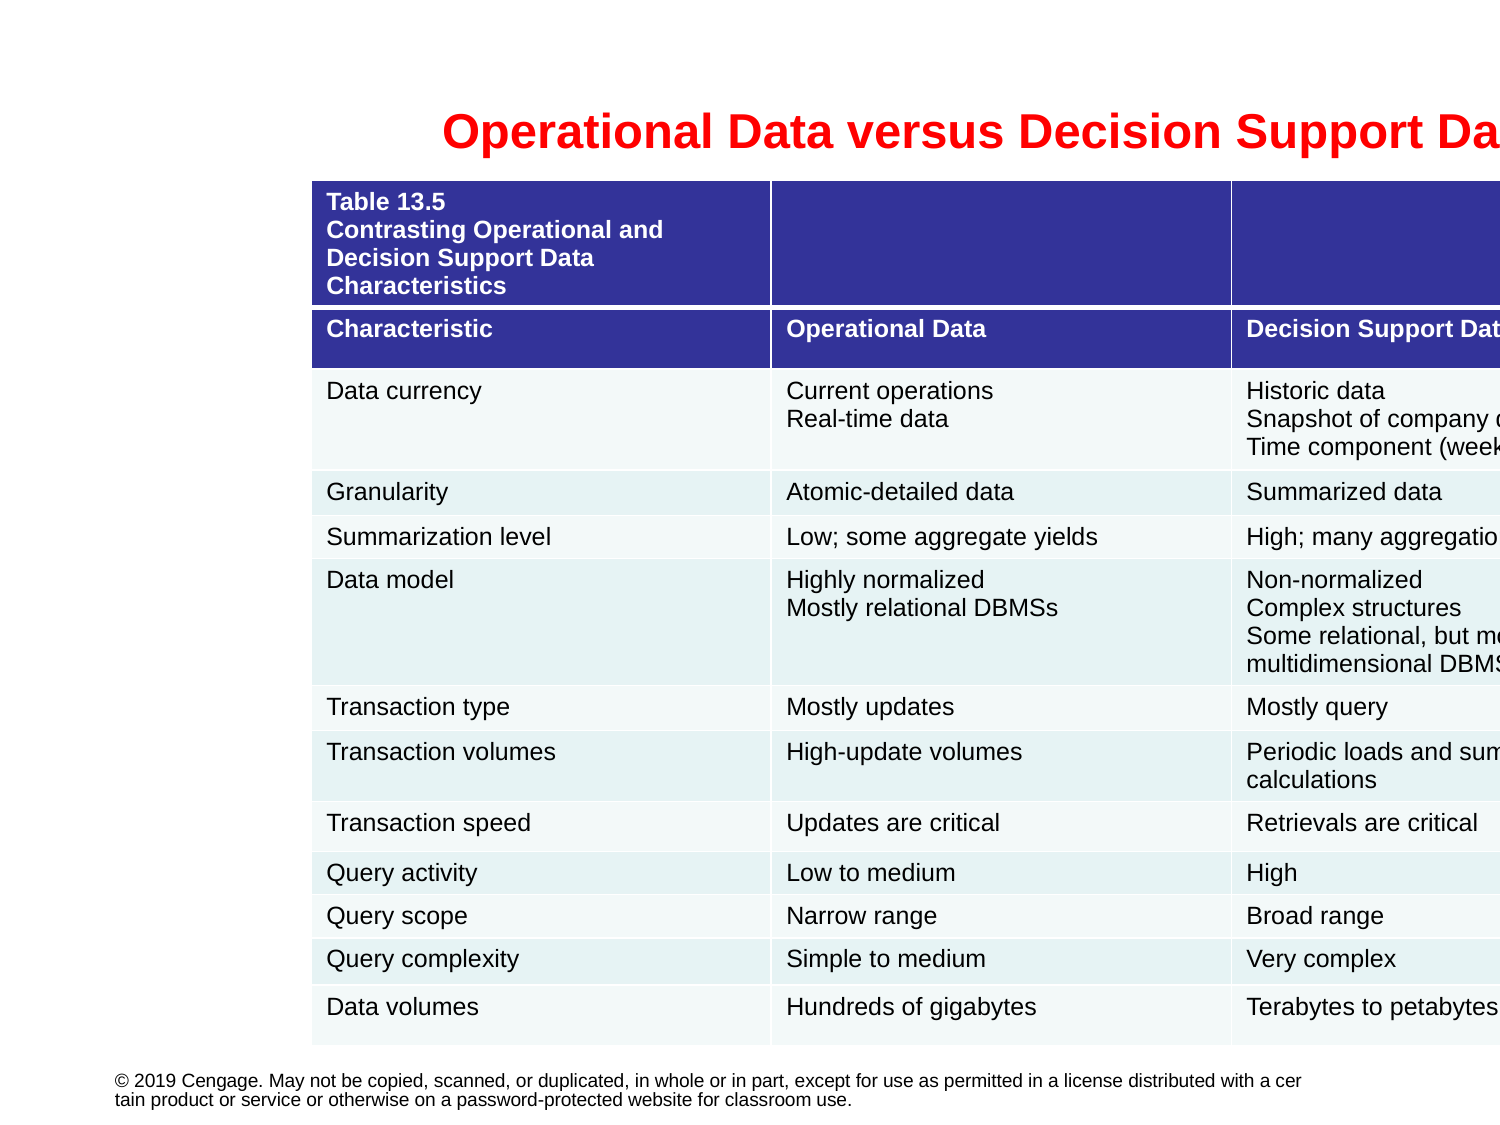

# Operational Data versus Decision Support Data
| Table 13.5 Contrasting Operational and Decision Support Data Characteristics |  |  |
| --- | --- | --- |
| Characteristic | Operational Data | Decision Support Data |
| Data currency | Current operations Real-time data | Historic data Snapshot of company data Time component (week/month/year) |
| Granularity | Atomic-detailed data | Summarized data |
| Summarization level | Low; some aggregate yields | High; many aggregation levels |
| Data model | Highly normalized Mostly relational DBMSs | Non-normalized Complex structures Some relational, but mostly multidimensional DBMSs |
| Transaction type | Mostly updates | Mostly query |
| Transaction volumes | High-update volumes | Periodic loads and summary calculations |
| Transaction speed | Updates are critical | Retrievals are critical |
| Query activity | Low to medium | High |
| Query scope | Narrow range | Broad range |
| Query complexity | Simple to medium | Very complex |
| Data volumes | Hundreds of gigabytes | Terabytes to petabytes |
© 2019 Cengage. May not be copied, scanned, or duplicated, in whole or in part, except for use as permitted in a license distributed with a certain product or service or otherwise on a password-protected website for classroom use.